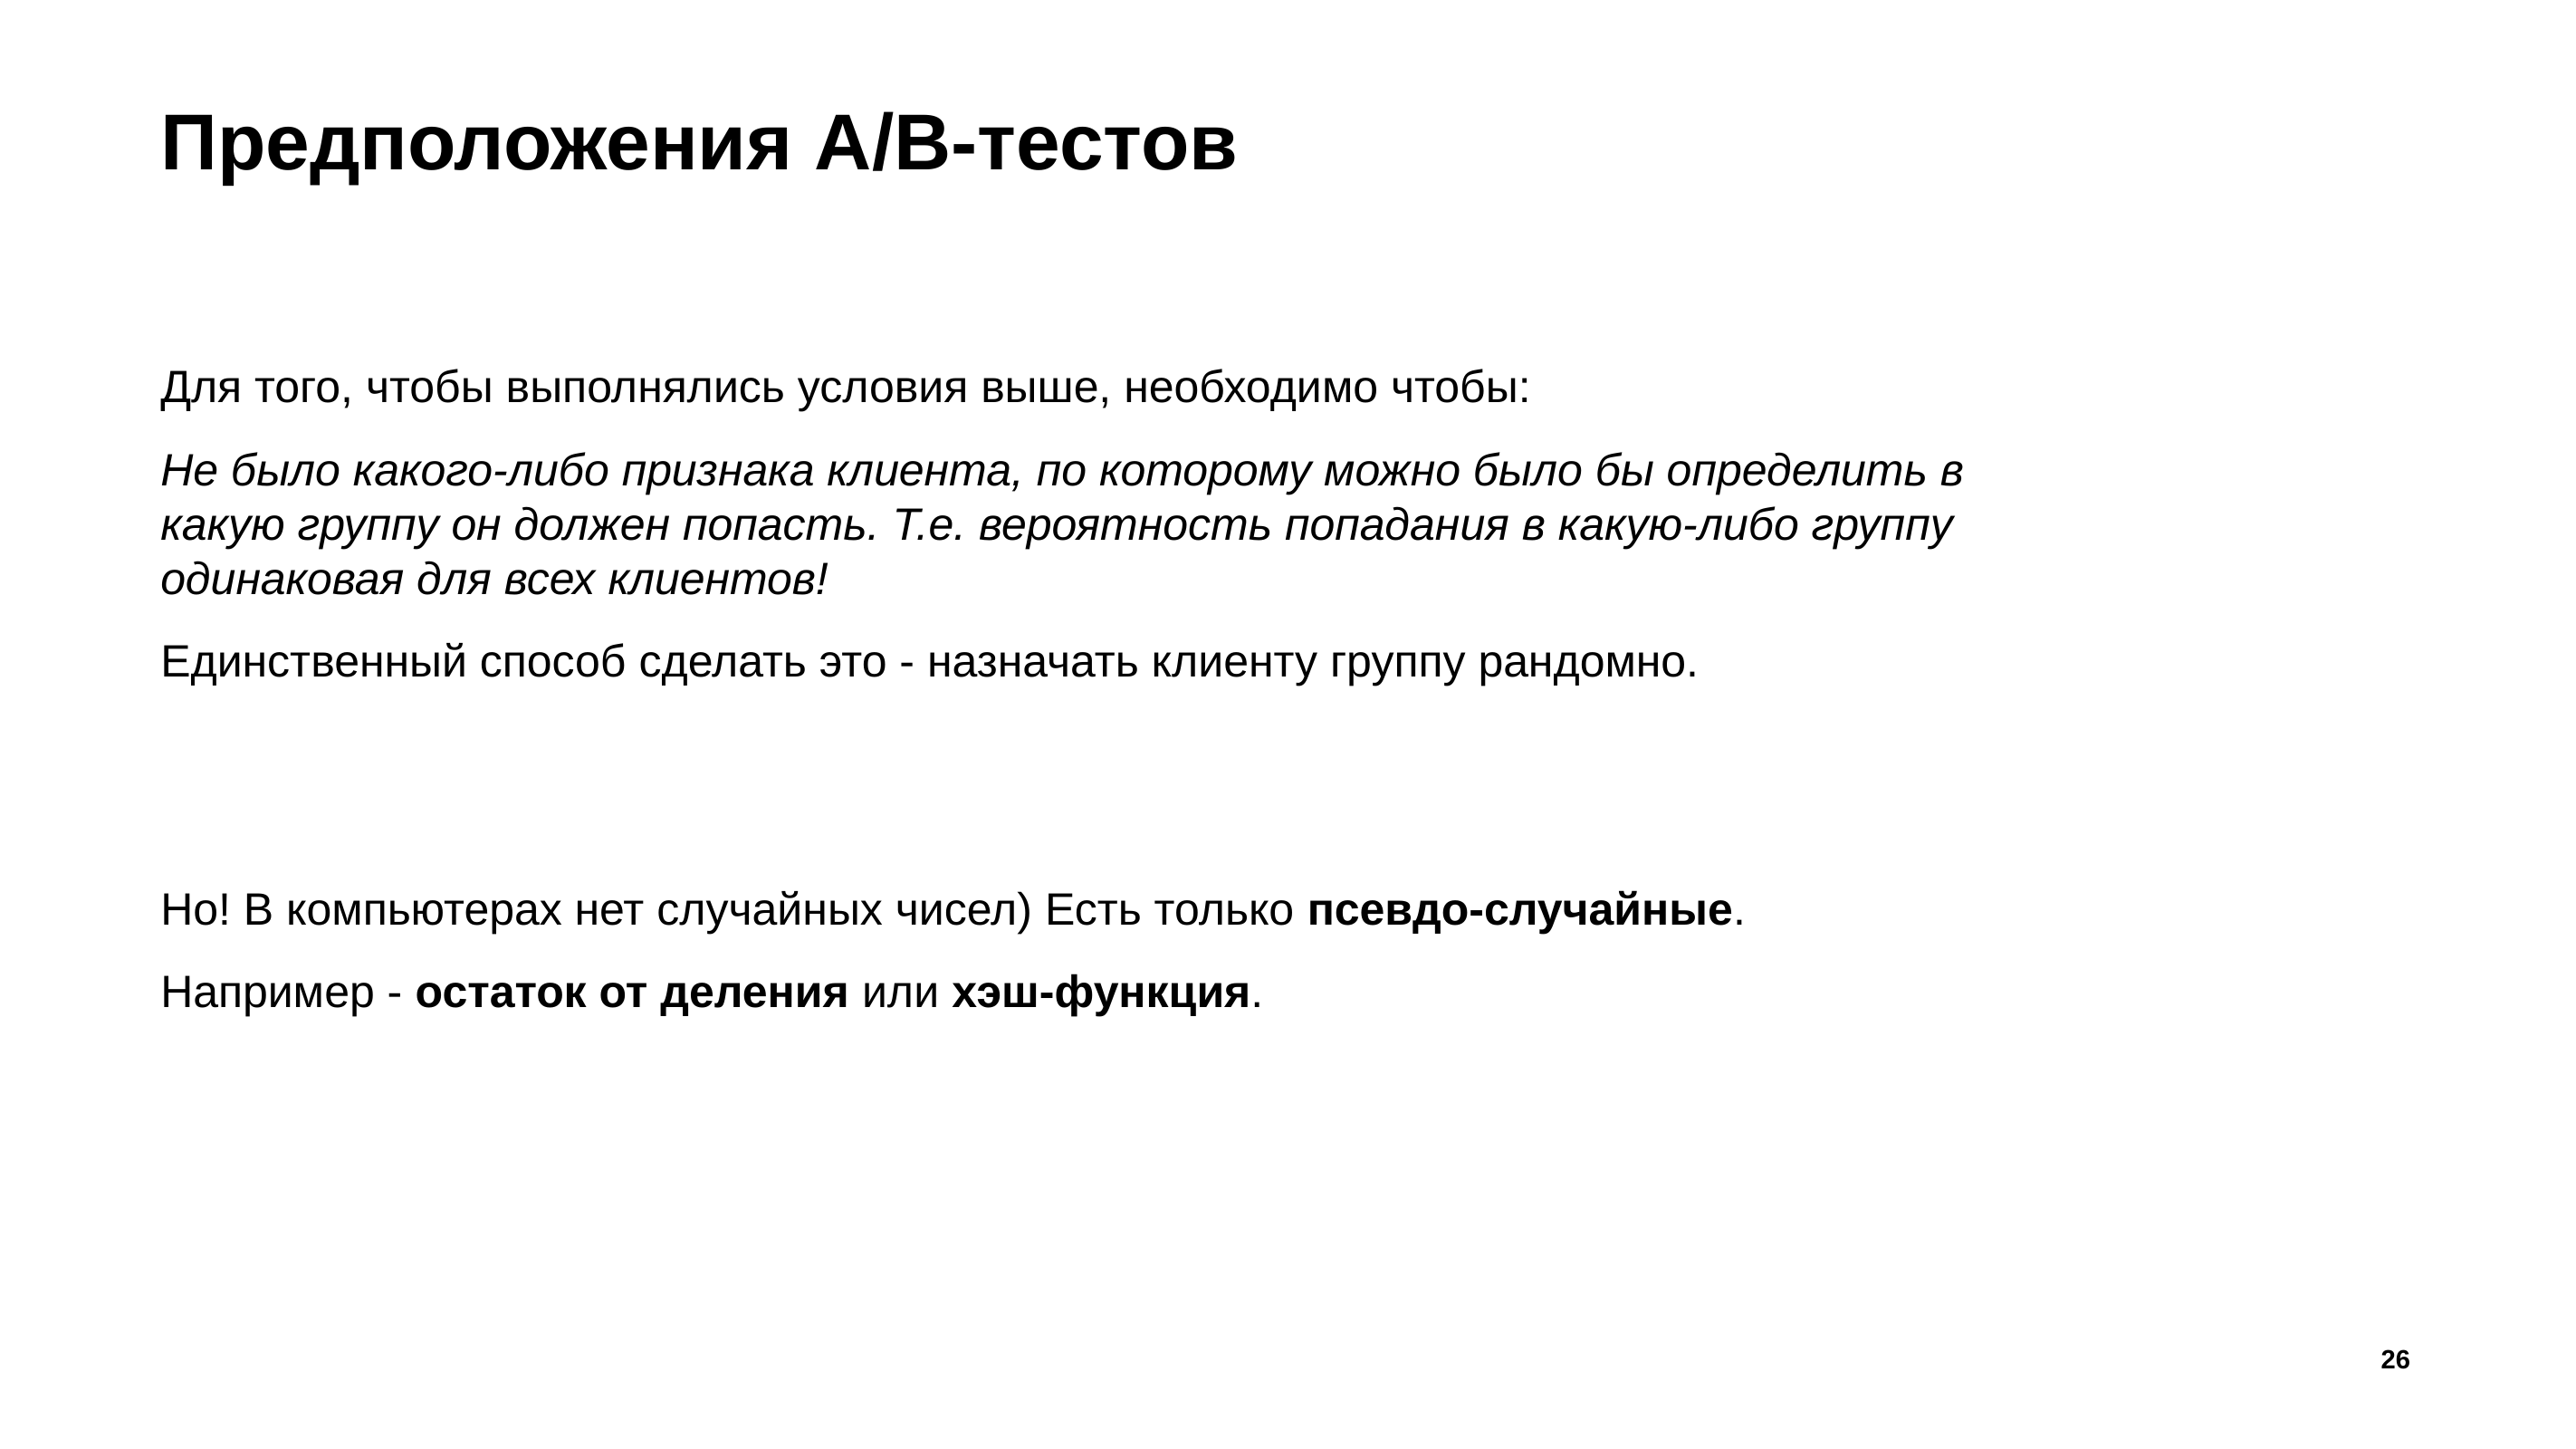

# Предположения А/В-тестов
Для того, чтобы выполнялись условия выше, необходимо чтобы:
Не было какого-либо признака клиента, по которому можно было бы определить в какую группу он должен попасть. Т.е. вероятность попадания в какую-либо группу одинаковая для всех клиентов!
Единственный способ сделать это - назначать клиенту группу рандомно.

Но! В компьютерах нет случайных чисел) Есть только псевдо-случайные.
Например - остаток от деления или хэш-функция.
26